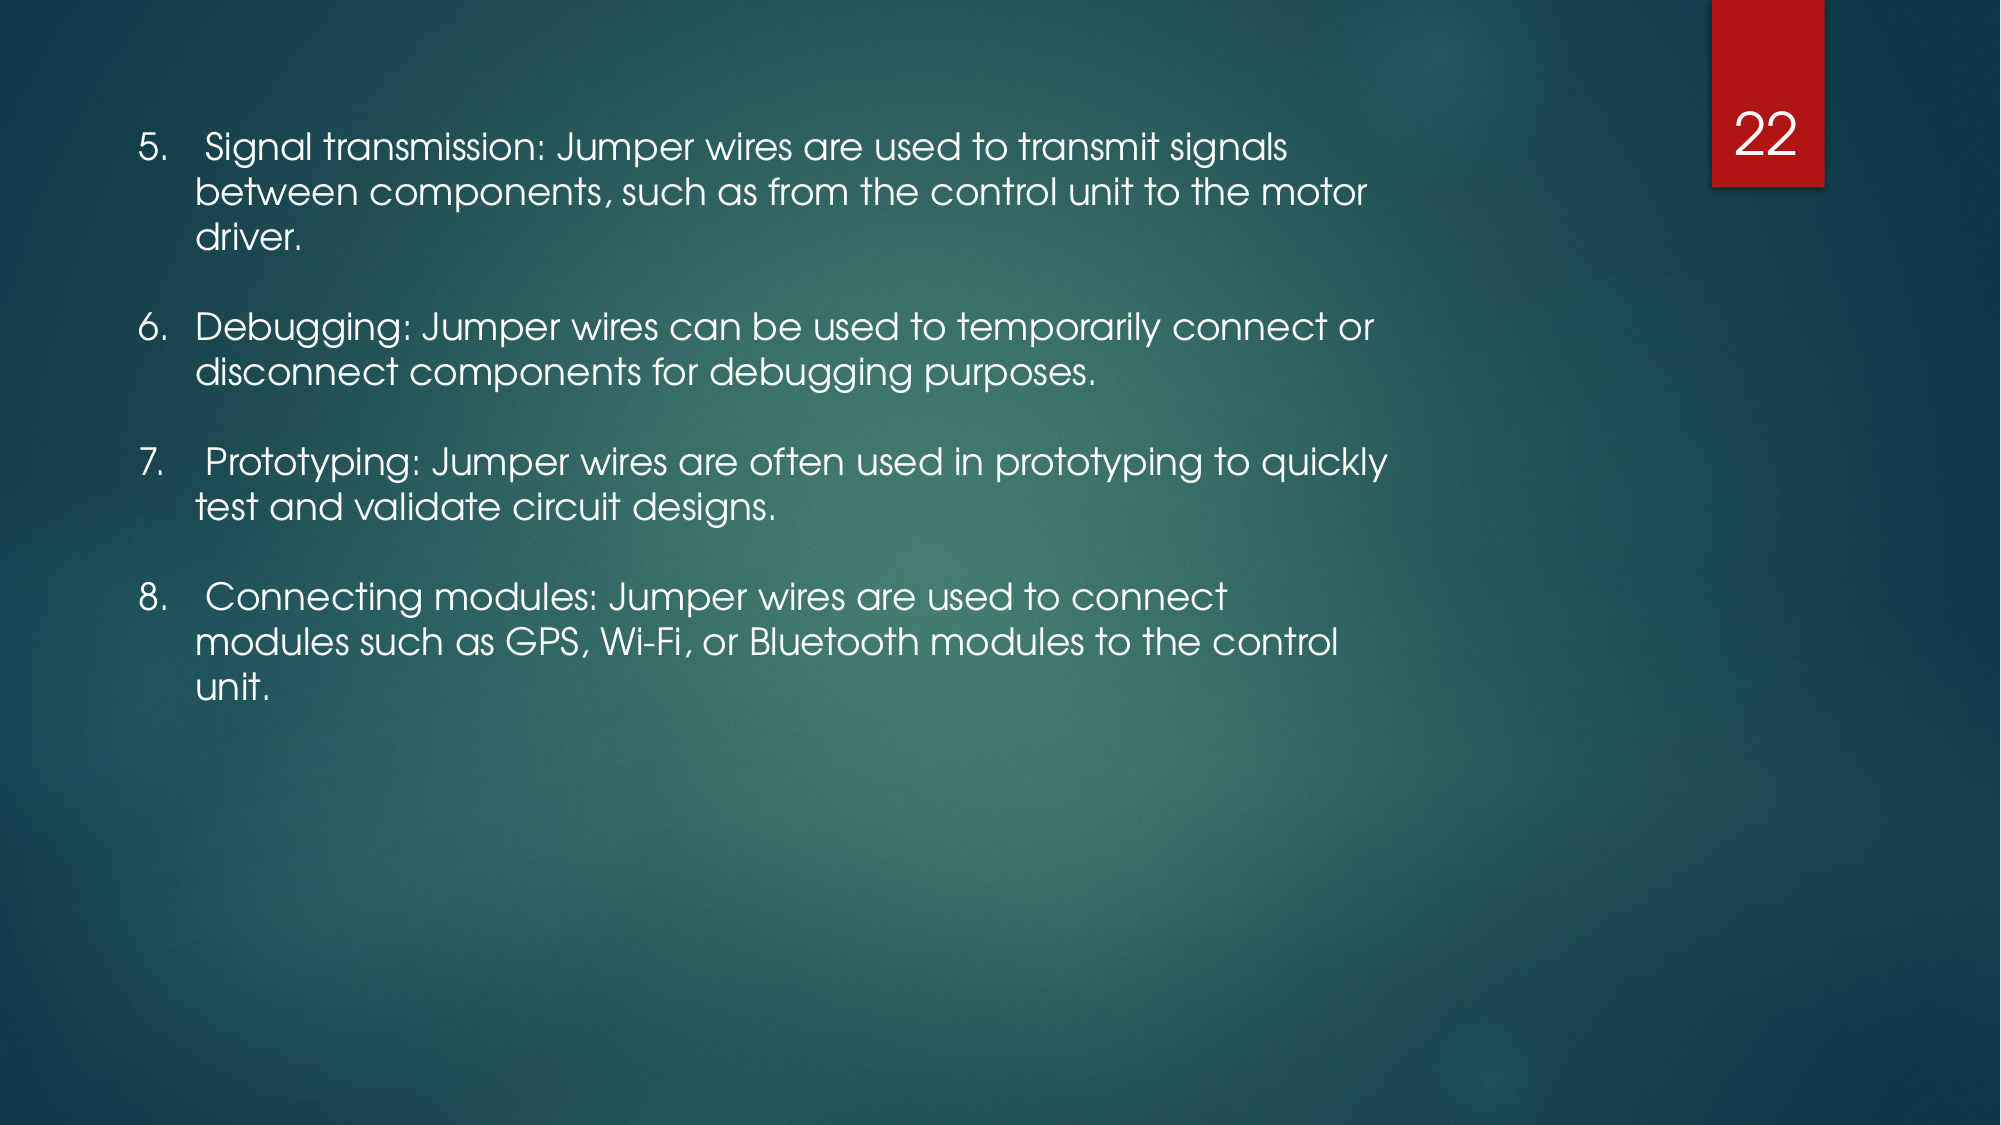

22
 Signal transmission: Jumper wires are used to transmit signals between components, such as from the control unit to the motor driver.

Debugging: Jumper wires can be used to temporarily connect or disconnect components for debugging purposes.

 Prototyping: Jumper wires are often used in prototyping to quickly test and validate circuit designs.

 Connecting modules: Jumper wires are used to connect modules such as GPS, Wi-Fi, or Bluetooth modules to the control unit.